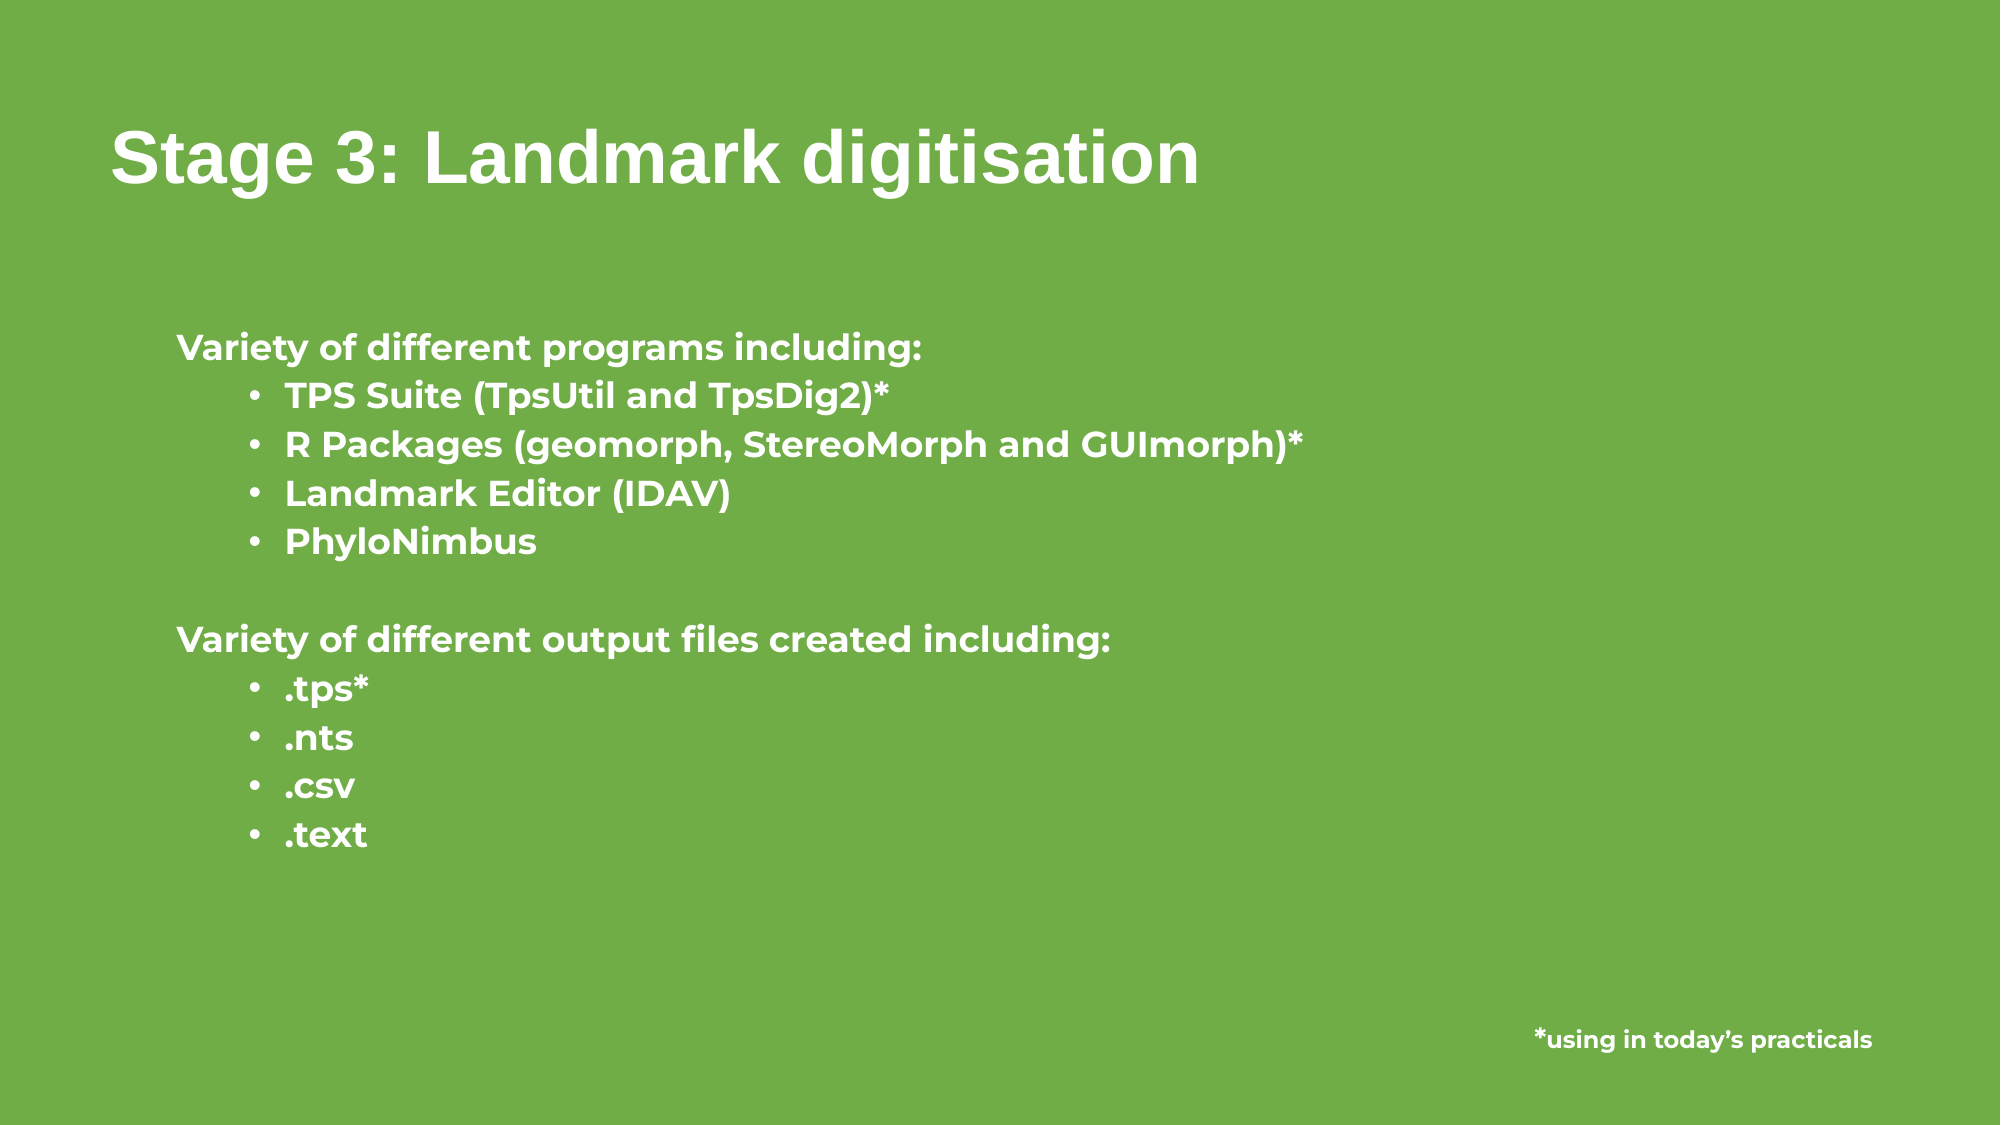

Stage 3: Landmark digitisation
Variety of different programs including:
TPS Suite (TpsUtil and TpsDig2)*
R Packages (geomorph, StereoMorph and GUImorph)*
Landmark Editor (IDAV)
PhyloNimbus
Variety of different output files created including:
.tps*
.nts
.csv
.text

*using in today’s practicals